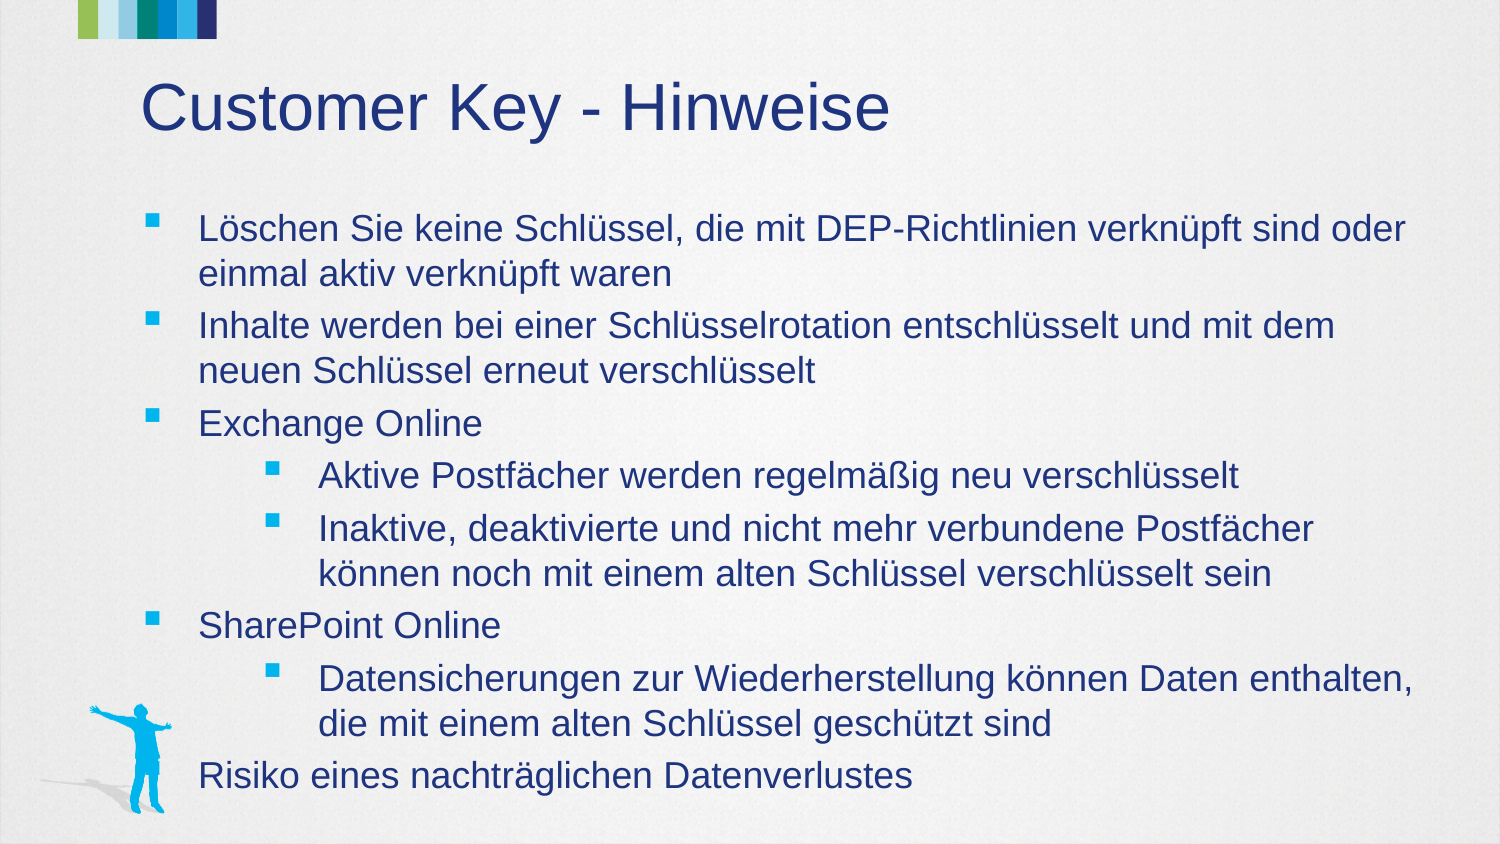

# Customer Key - Hinweise
Löschen Sie keine Schlüssel, die mit DEP-Richtlinien verknüpft sind oder einmal aktiv verknüpft waren
Inhalte werden bei einer Schlüsselrotation entschlüsselt und mit dem neuen Schlüssel erneut verschlüsselt
Exchange Online
Aktive Postfächer werden regelmäßig neu verschlüsselt
Inaktive, deaktivierte und nicht mehr verbundene Postfächer können noch mit einem alten Schlüssel verschlüsselt sein
SharePoint Online
Datensicherungen zur Wiederherstellung können Daten enthalten, die mit einem alten Schlüssel geschützt sind
Risiko eines nachträglichen Datenverlustes